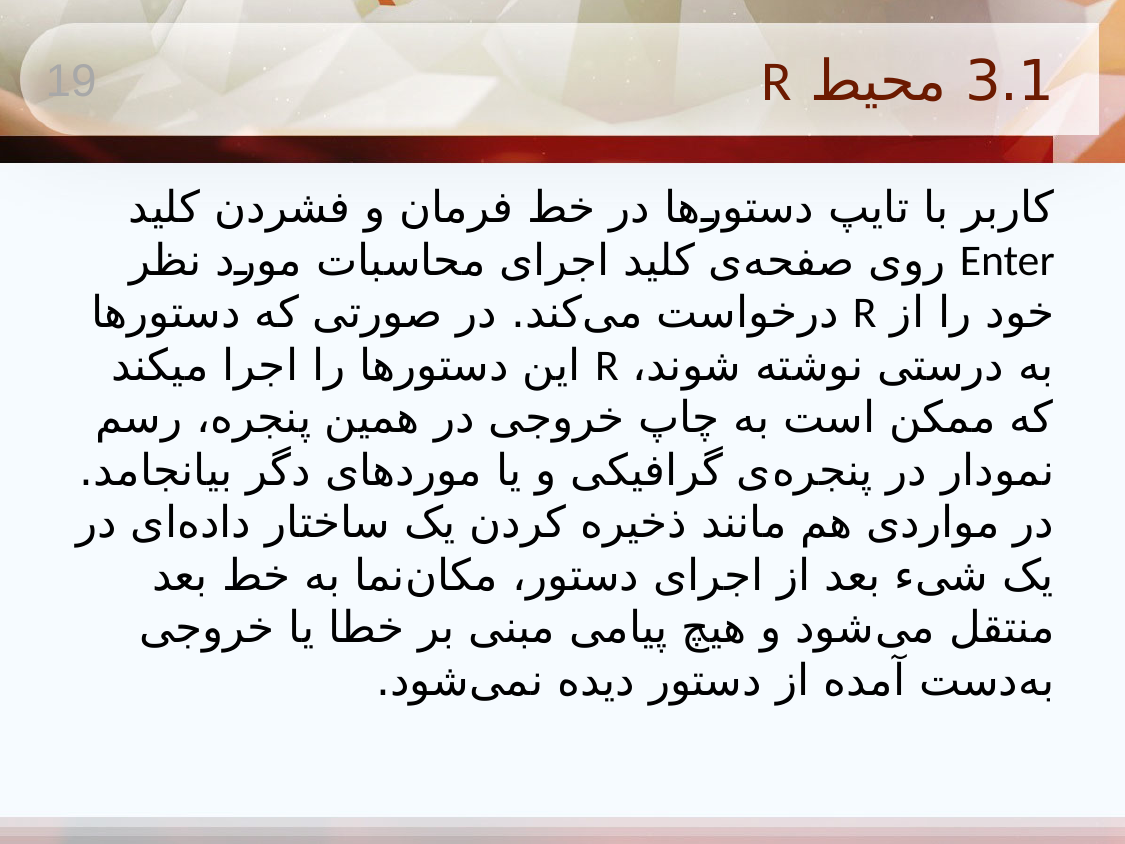

# 3.1 محیط R
19
کاربر با تایپ دستورها در خط فرمان و فشردن کلید Enter روی صفحه‌ی کلید اجرای محاسبات مورد نظر خود را از R درخواست می‌کند. در صورتی که دستورها به درستی نوشته شوند، R این دستورها را اجرا می‎کند که ممکن است به چاپ خروجی در همین پنجره، رسم نمودار در پنجره‌ی گرافیکی و یا موردهای دگر بیانجامد. در مواردی هم مانند ذخیره‌ کردن یک ساختار داده‌ای در یک شیء بعد از اجرای دستور، مکان‌نما به خط بعد منتقل می‌شود و هیچ پیامی مبنی بر خطا یا خروجی به‌دست آمده از دستور دیده نمی‌شود.